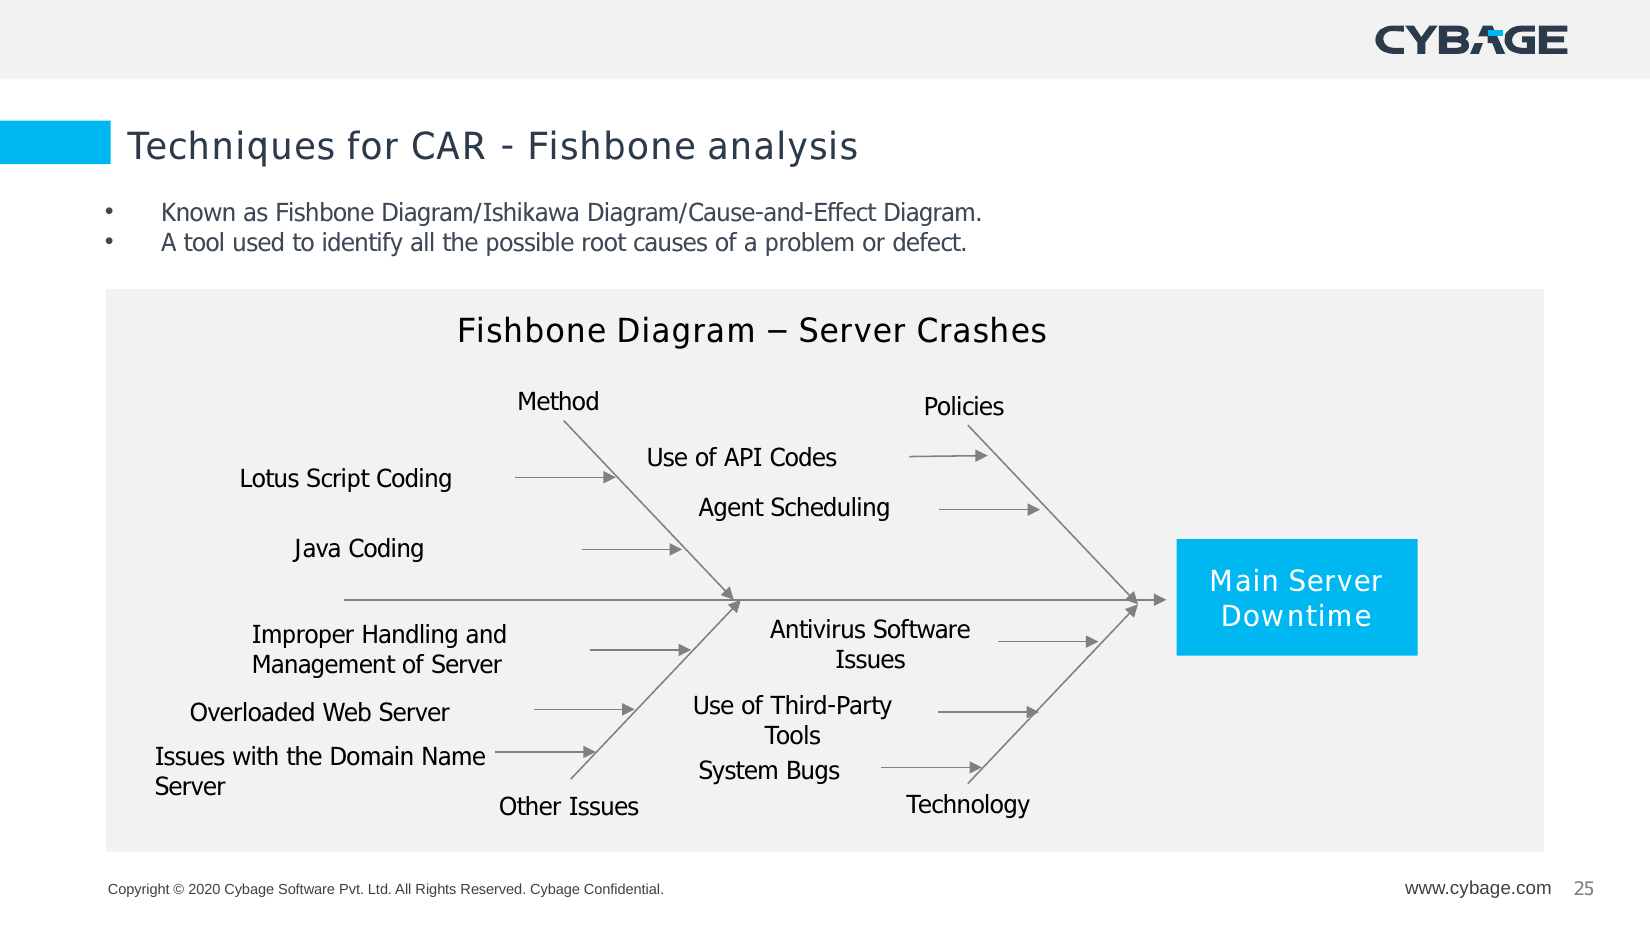

Techniques for CAR - Fishbone analysis

Known as Fishbone Diagram/Ishikawa Diagram/Cause-and-Effect Diagram.
A tool used to identify all the possible root causes of a problem or defect.

Fishbone Diagram – Server Crashes
Method
Policies
Use of API Codes
Lotus Script Coding
Agent Scheduling
Java Coding
Main Server Downtime
Antivirus Software Issues
Improper Handling and Management of Server
Use of Third-Party Tools
Overloaded Web Server
Issues with the Domain Name Server
System Bugs
Technology
Other Issues